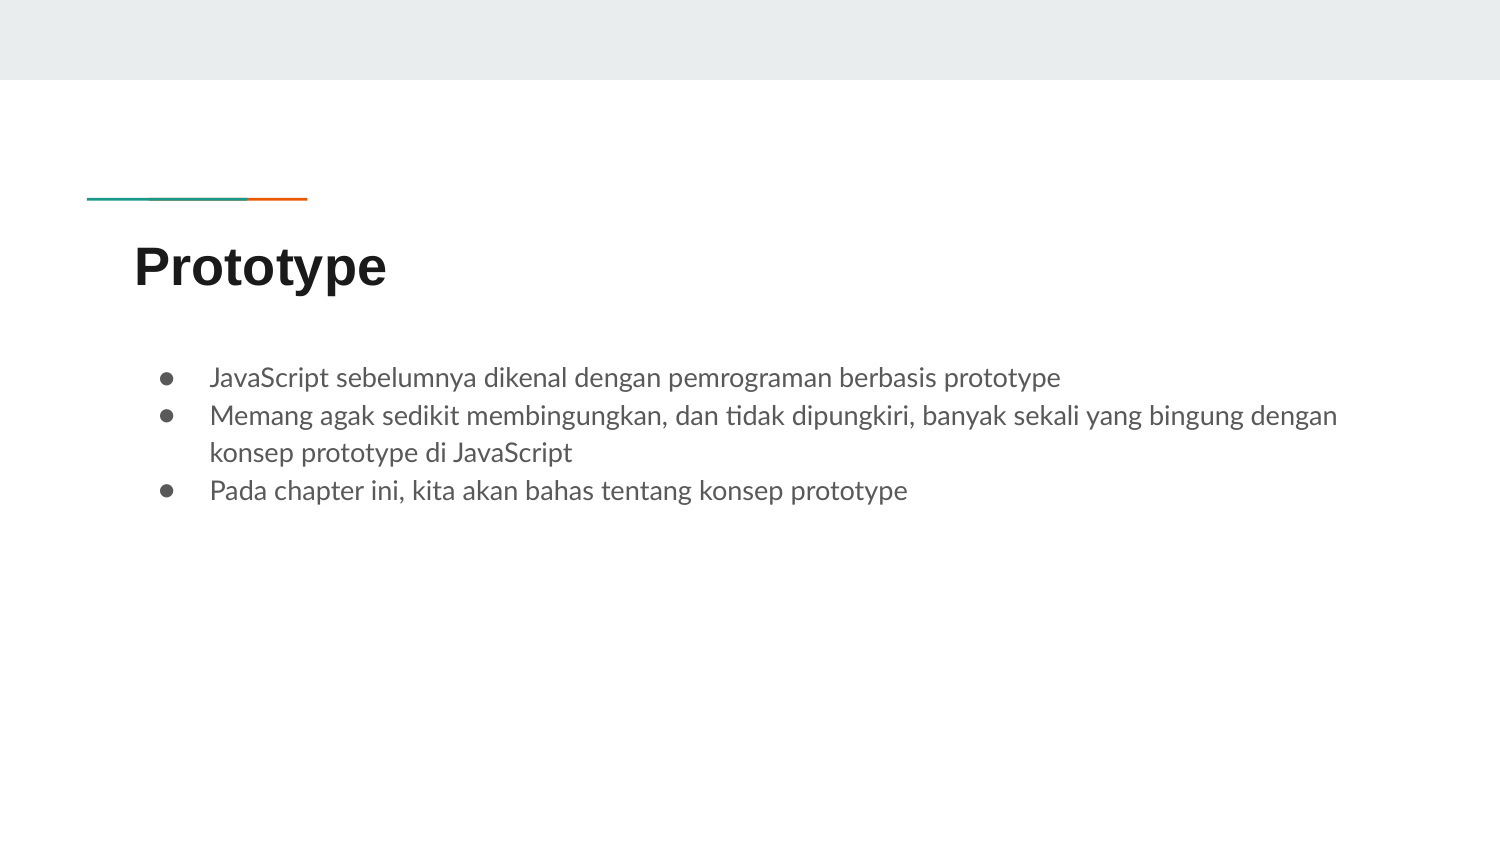

# Prototype
JavaScript sebelumnya dikenal dengan pemrograman berbasis prototype
Memang agak sedikit membingungkan, dan tidak dipungkiri, banyak sekali yang bingung dengan konsep prototype di JavaScript
Pada chapter ini, kita akan bahas tentang konsep prototype